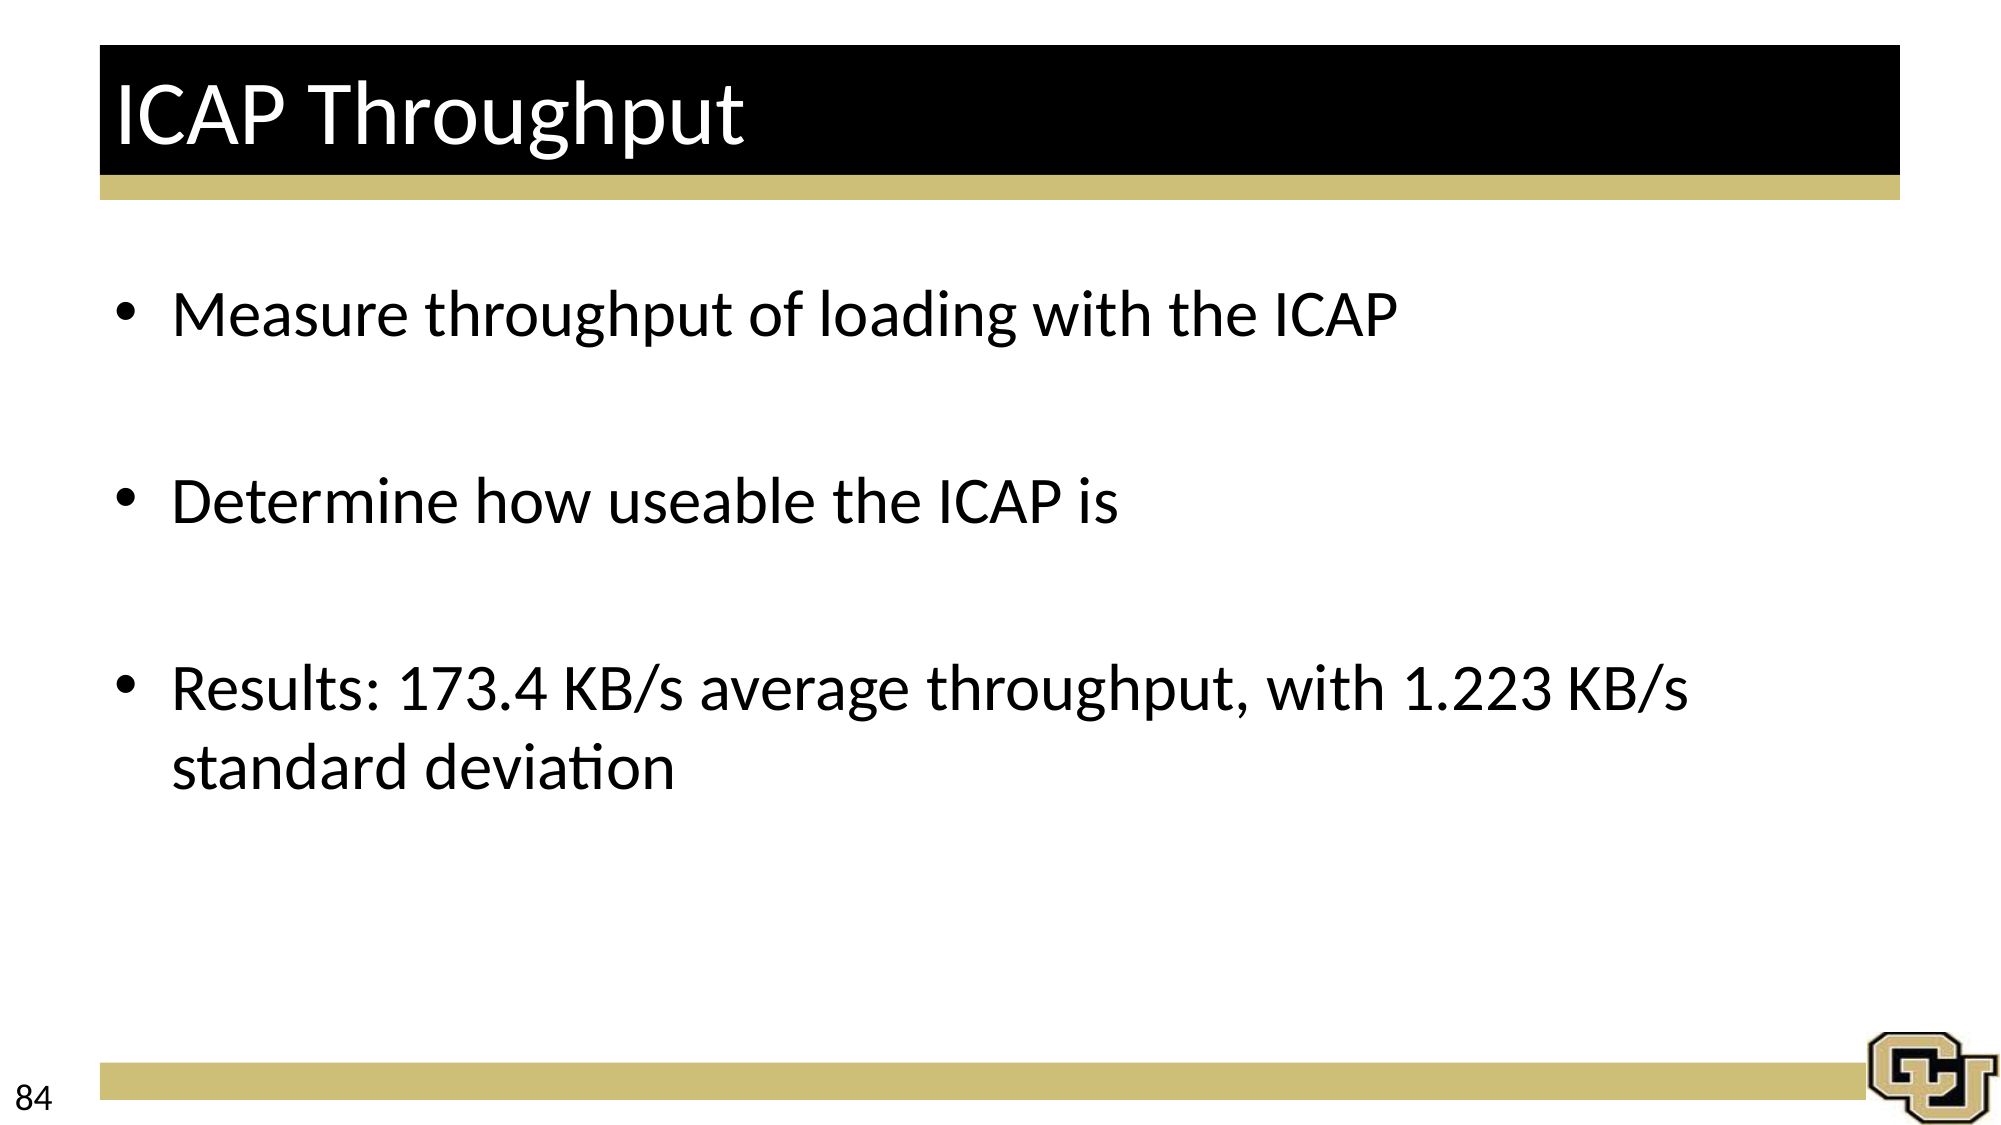

# ICAP Throughput
Measure throughput of loading with the ICAP

Determine how useable the ICAP is

Results: 173.4 KB/s average throughput, with 1.223 KB/s standard deviation
84